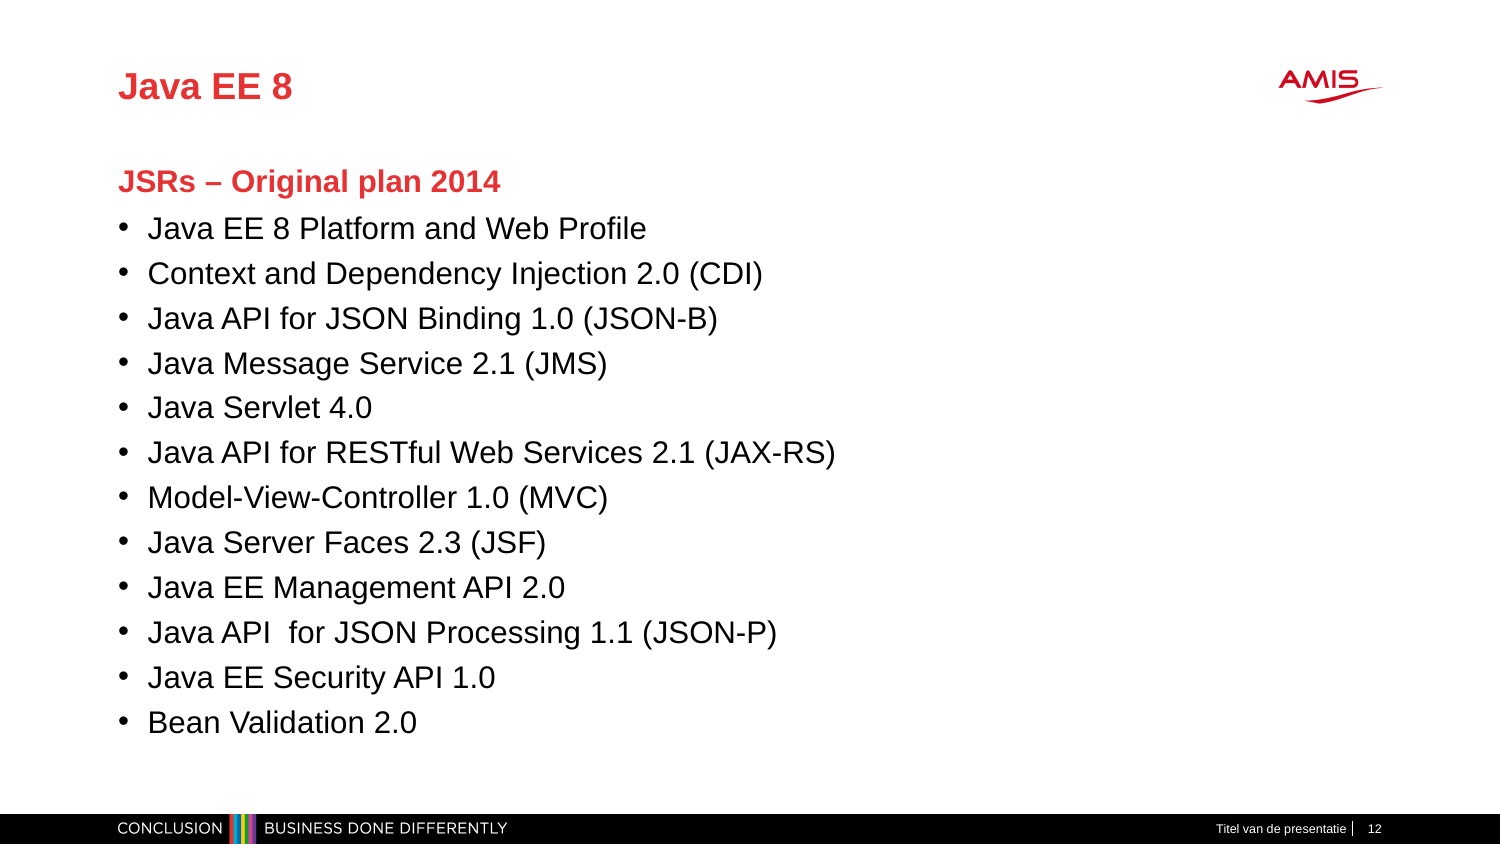

# Java EE 8
JSRs – Original plan 2014
Java EE 8 Platform and Web Profile
Context and Dependency Injection 2.0 (CDI)
Java API for JSON Binding 1.0 (JSON-B)
Java Message Service 2.1 (JMS)
Java Servlet 4.0
Java API for RESTful Web Services 2.1 (JAX-RS)
Model-View-Controller 1.0 (MVC)
Java Server Faces 2.3 (JSF)
Java EE Management API 2.0
Java API  for JSON Processing 1.1 (JSON-P)
Java EE Security API 1.0
Bean Validation 2.0

Titel van de presentatie
12